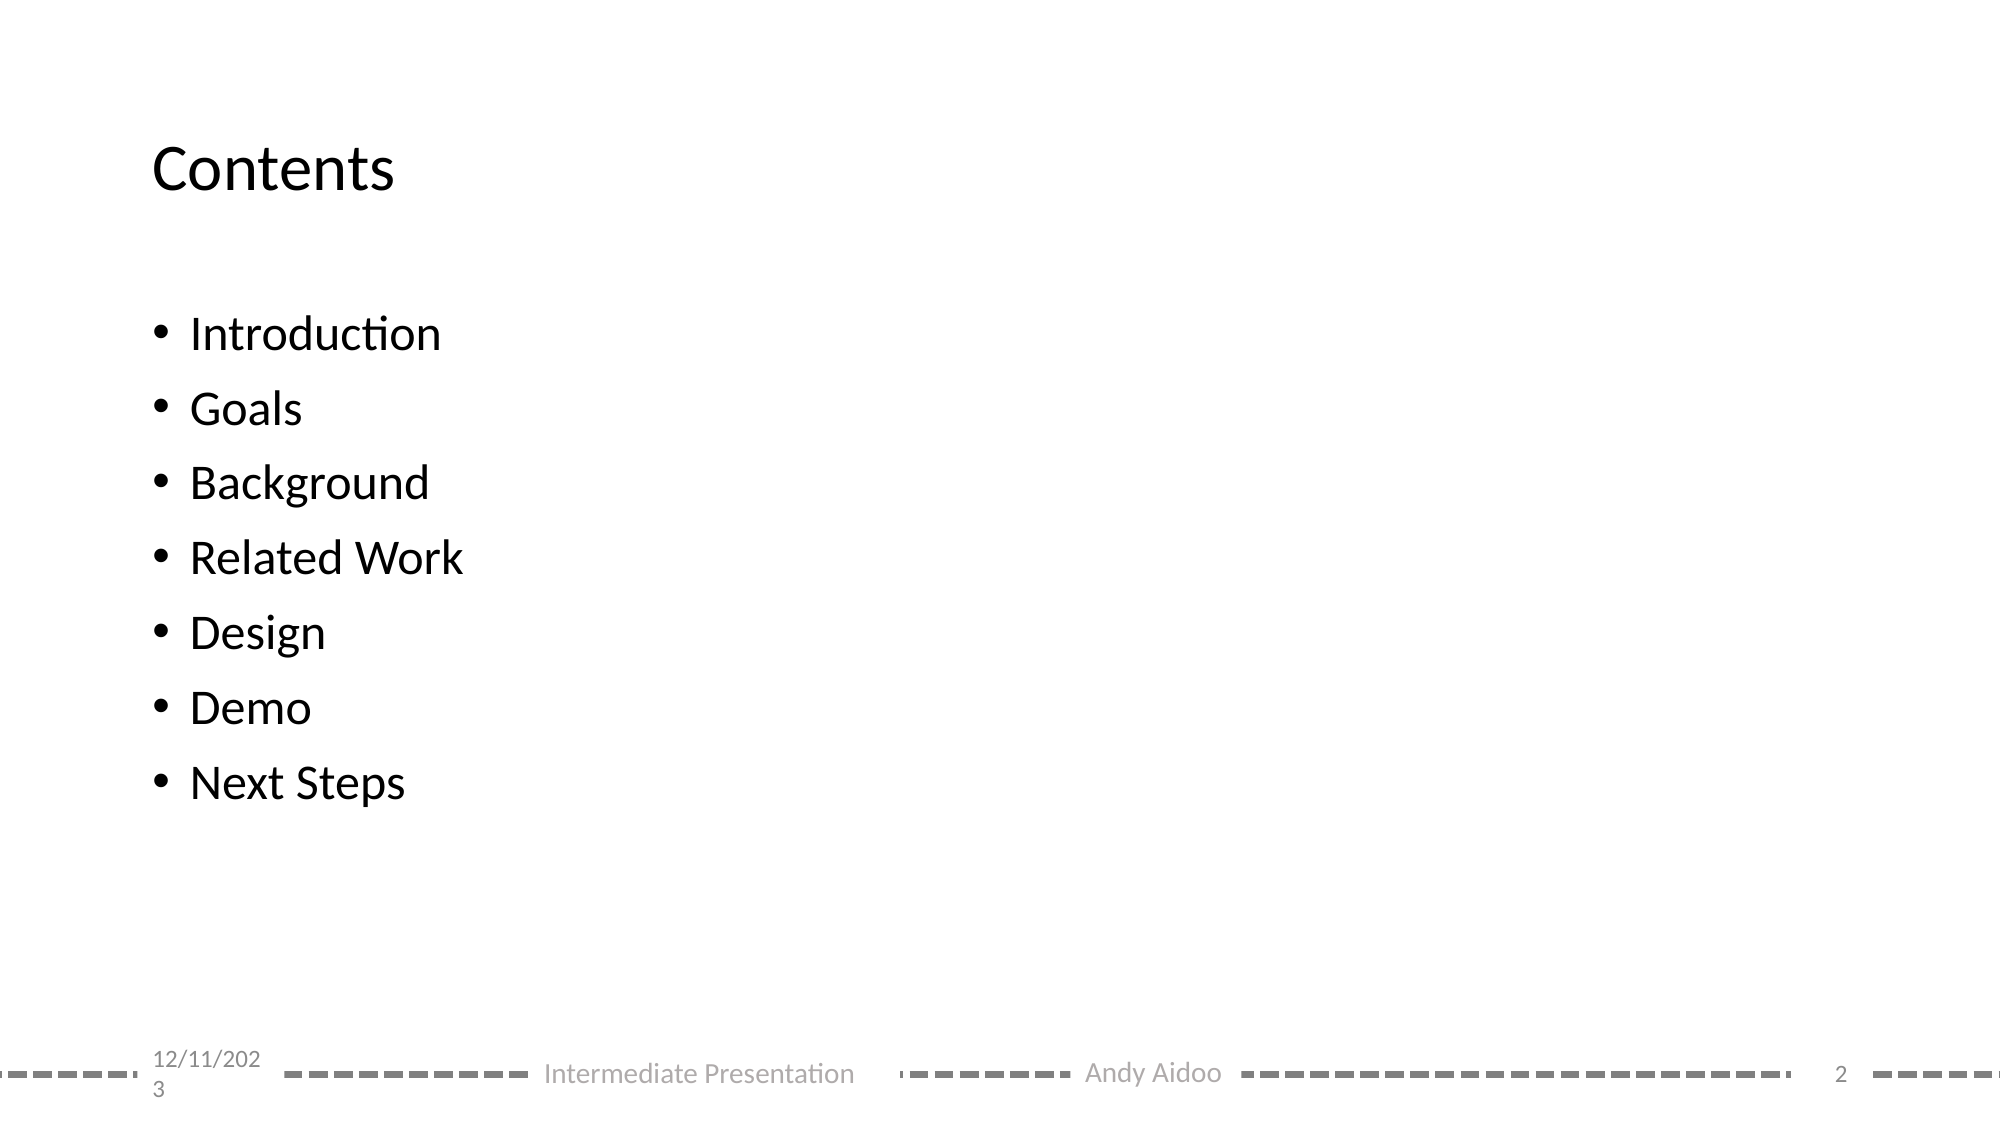

# Contents
Introduction
Goals
Background
Related Work
Design
Demo
Next Steps
12/11/2023
2
Andy Aidoo
Intermediate Presentation